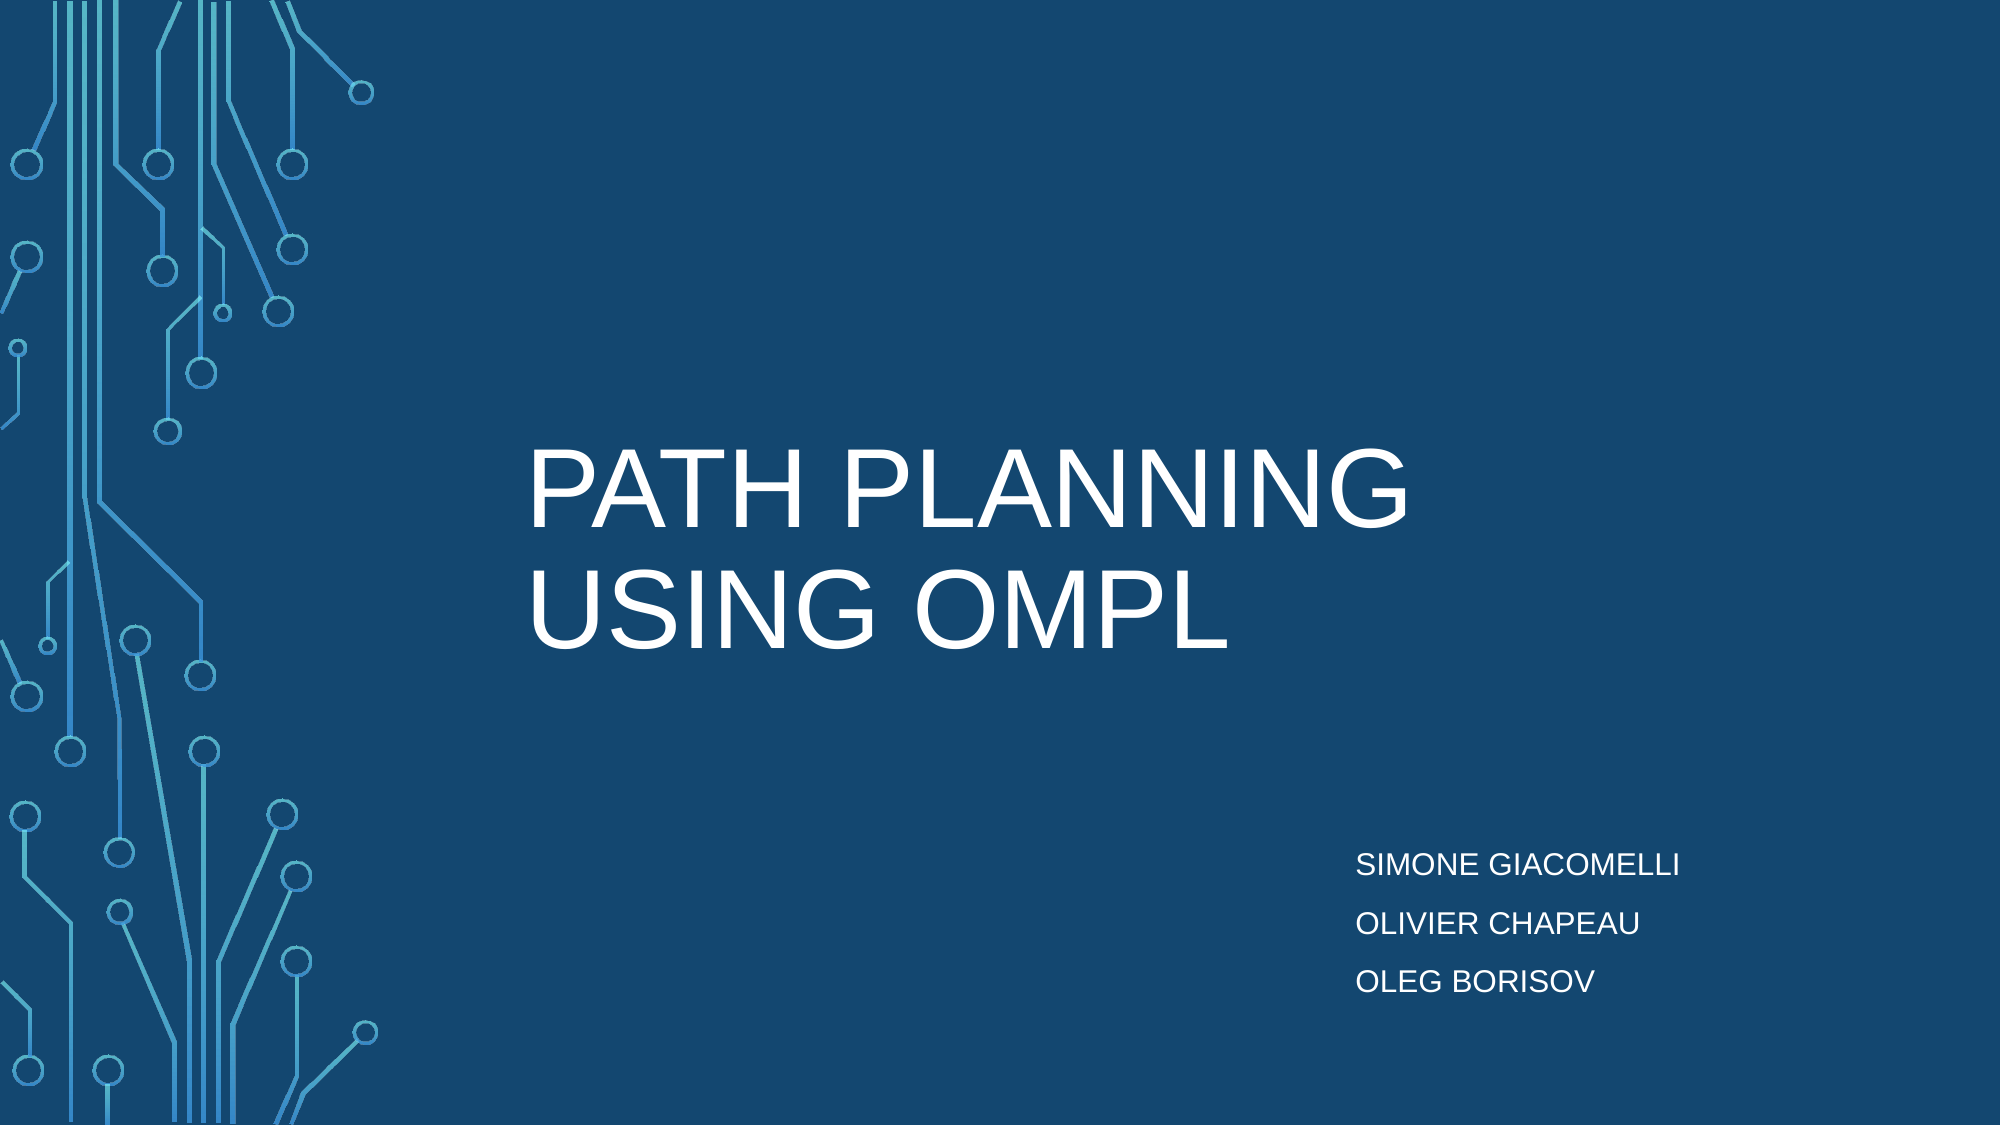

# Path Planning using OMPL
Simone Giacomelli
Olivier Chapeau
Oleg Borisov